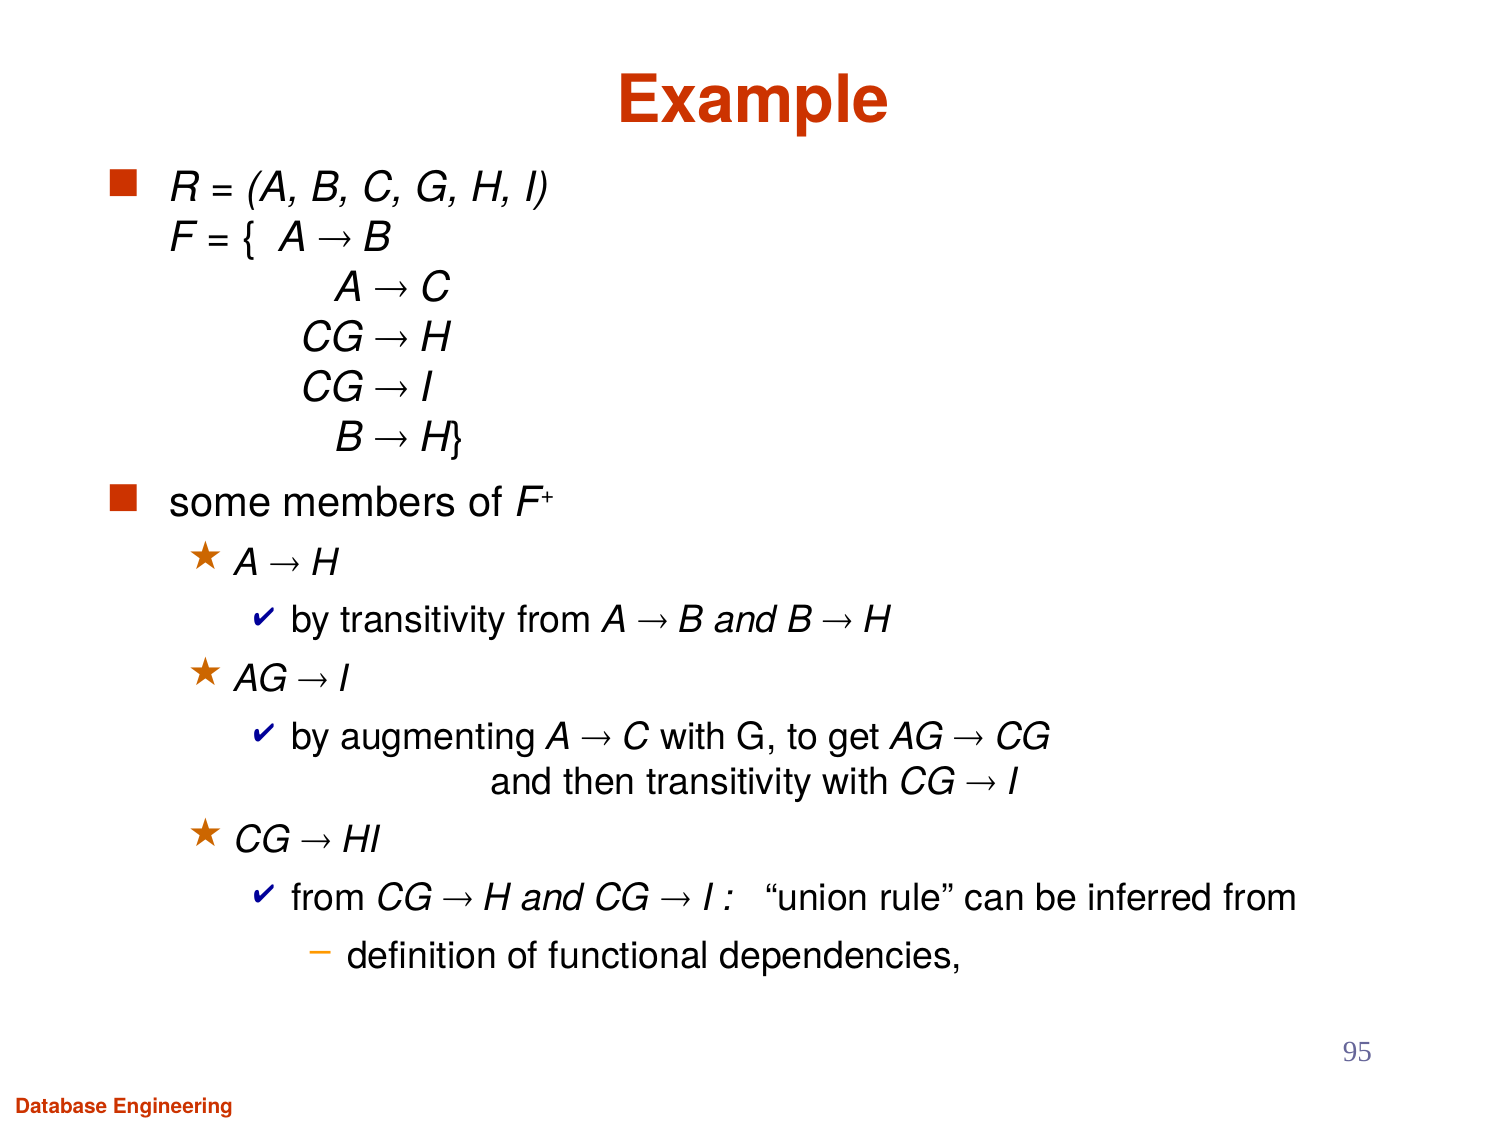

# Example
R = (A, B, C, G, H, I)
F = {  A → B
	   A → C
	CG → H
	CG → I
	   B → H}
some members of F+
A → H
by transitivity from A → B and B → H
AG → I
by augmenting A → C with G, to get AG → CG
                   and then transitivity with CG → I
CG → HI
from CG → H and CG → I :   “union rule” can be inferred from
definition of functional dependencies,
95